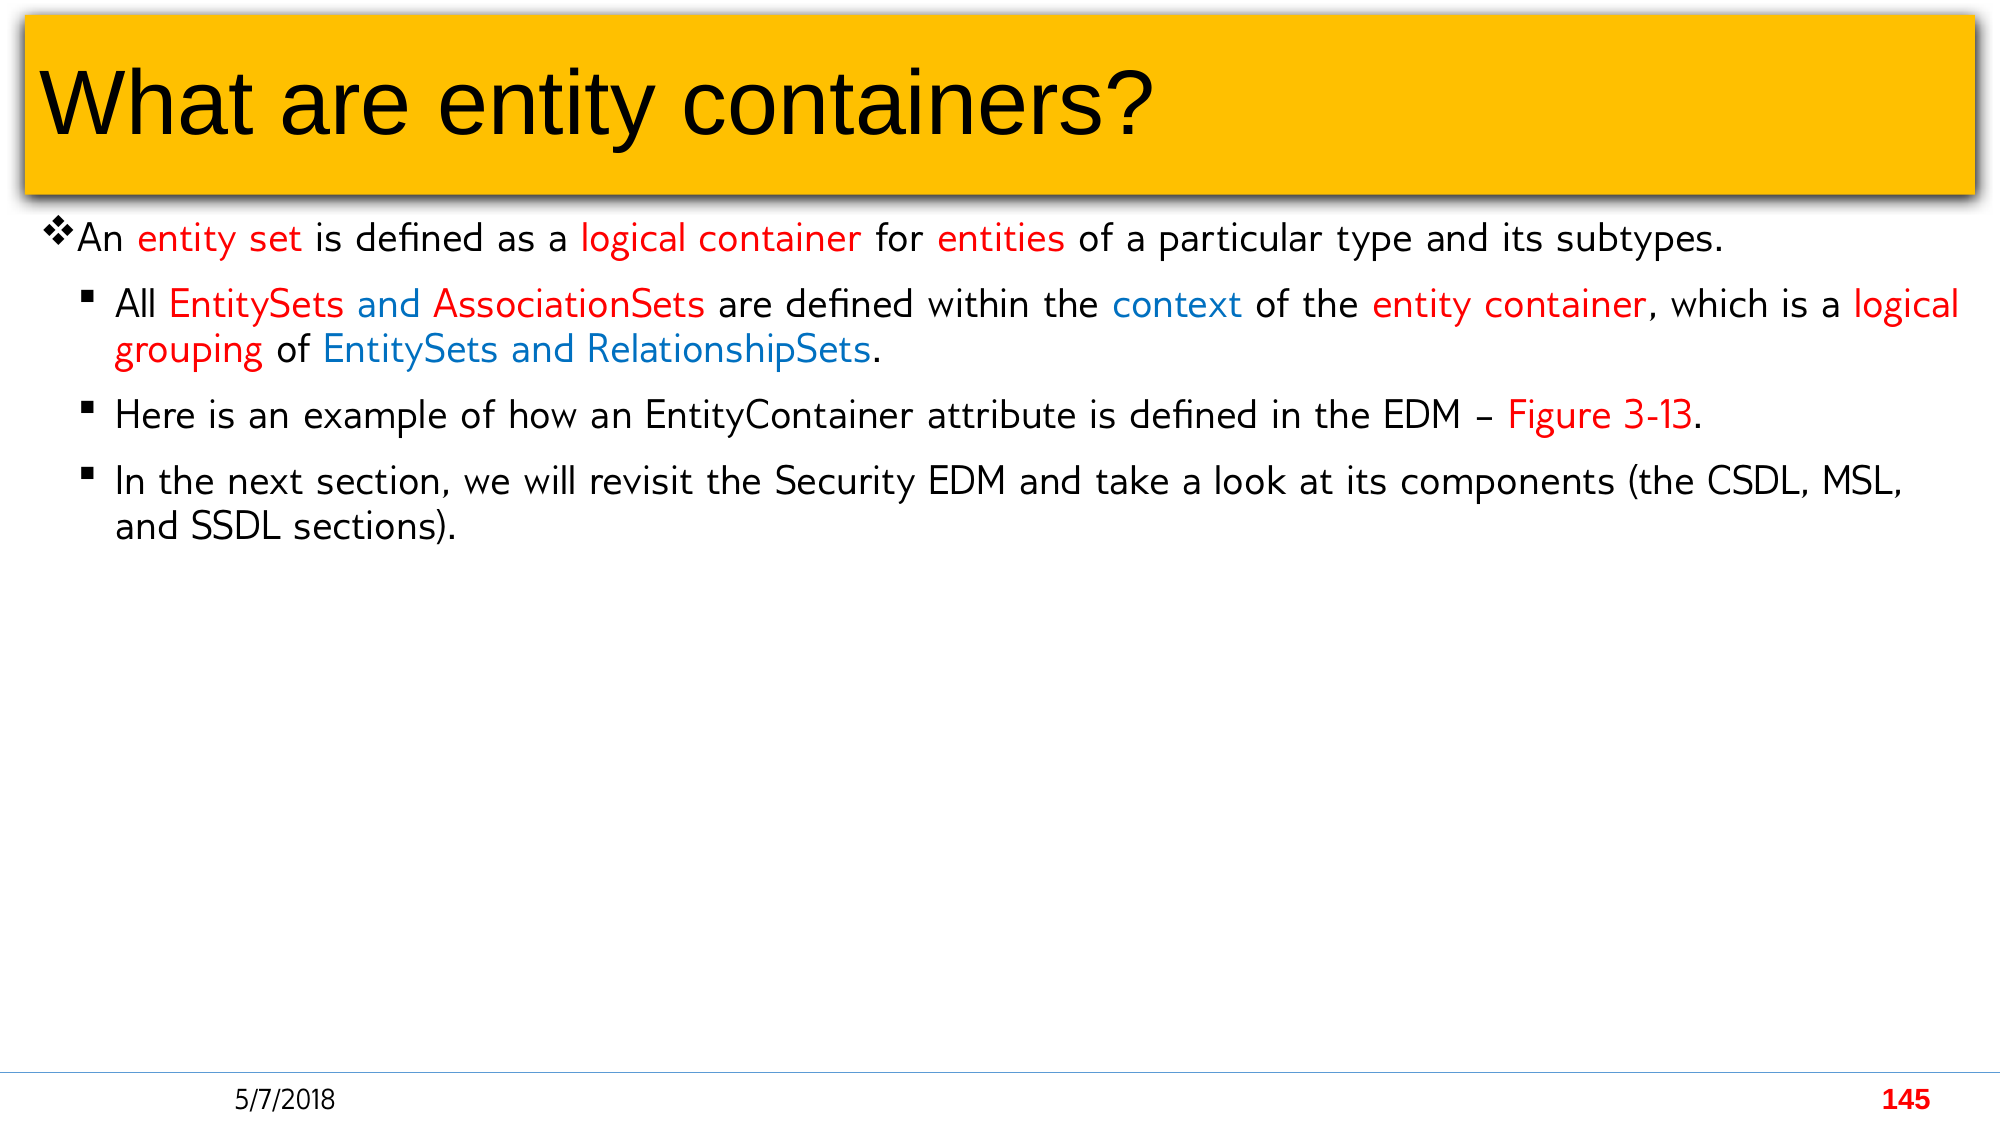

# What are entity containers?
An entity set is defined as a logical container for entities of a particular type and its subtypes.
All EntitySets and AssociationSets are defined within the context of the entity container, which is a logical grouping of EntitySets and RelationshipSets.
Here is an example of how an EntityContainer attribute is defined in the EDM – Figure 3-13.
In the next section, we will revisit the Security EDM and take a look at its components (the CSDL, MSL, and SSDL sections).
5/7/2018
145